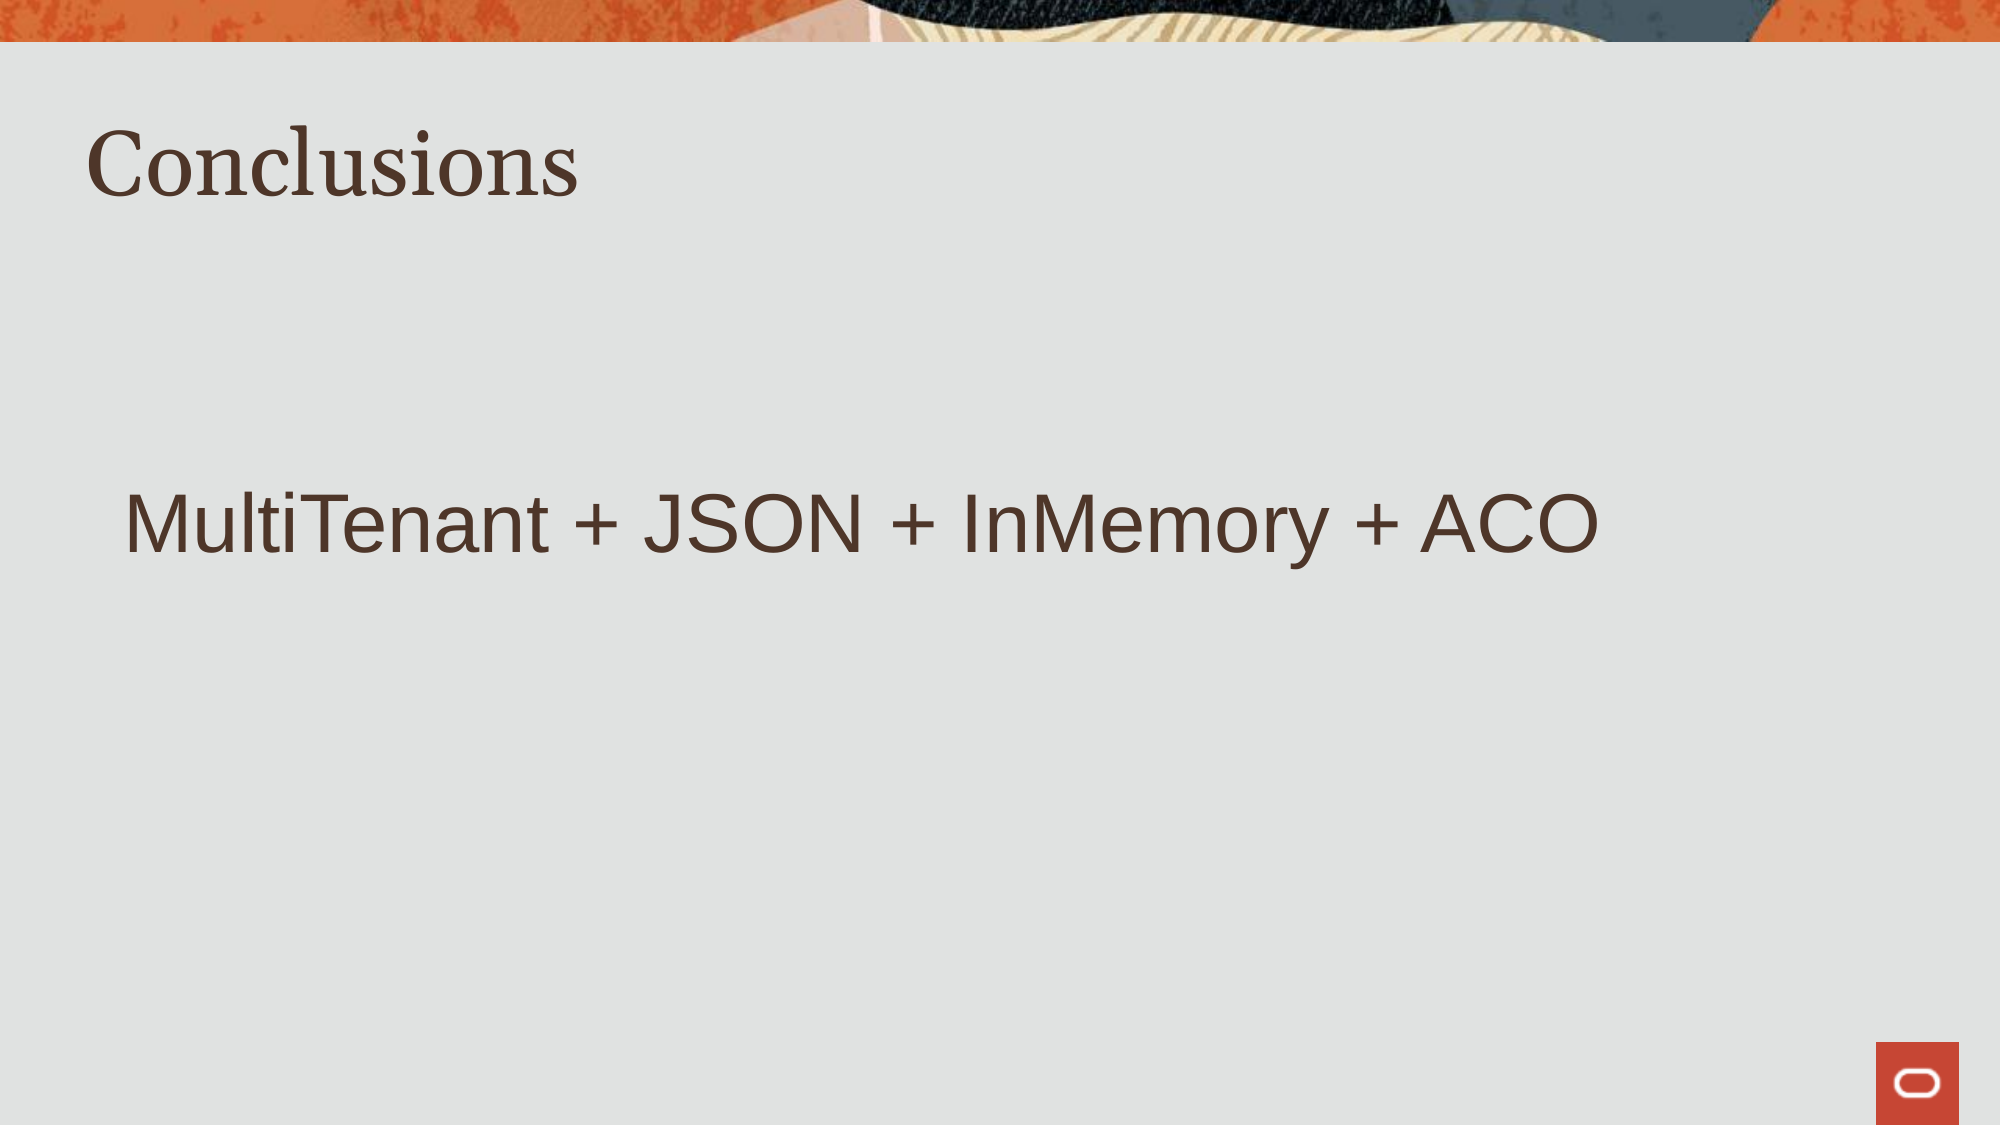

# Conclusions
MultiTenant + JSON + InMemory + ACO